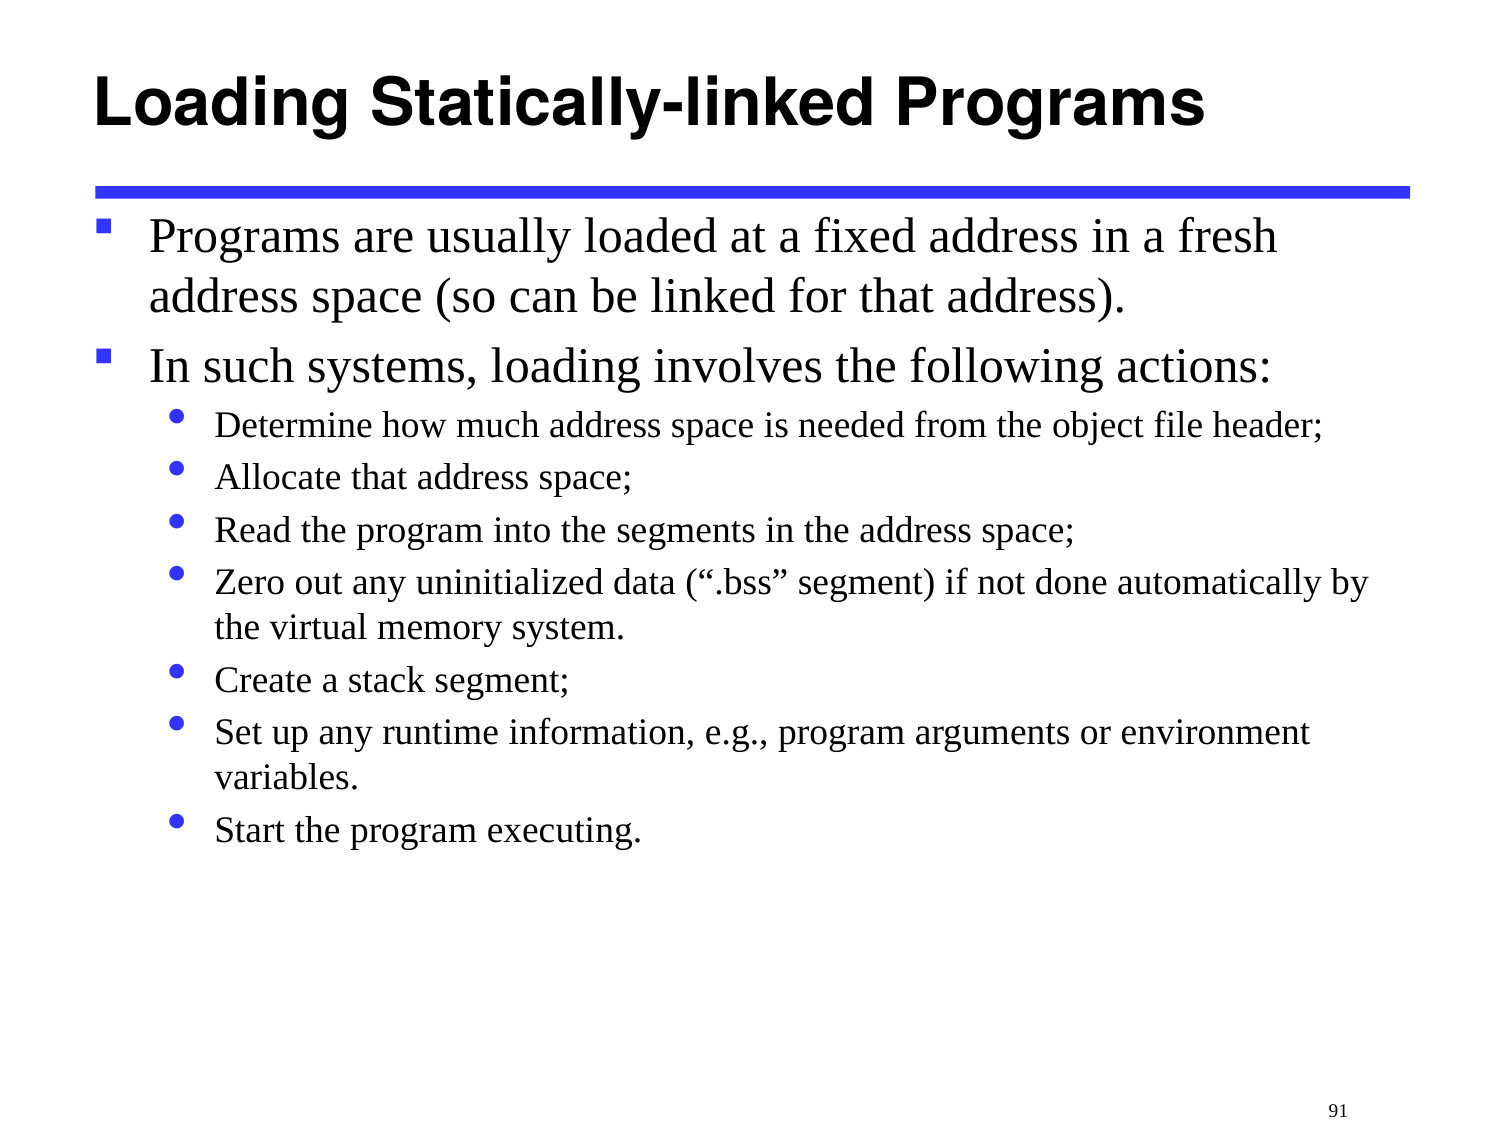

# Loading Statically-linked Programs
Programs are usually loaded at a fixed address in a fresh address space (so can be linked for that address).
In such systems, loading involves the following actions:
Determine how much address space is needed from the object file header;
Allocate that address space;
Read the program into the segments in the address space;
Zero out any uninitialized data (“.bss” segment) if not done automatically by the virtual memory system.
Create a stack segment;
Set up any runtime information, e.g., program arguments or environment variables.
Start the program executing.
                           91